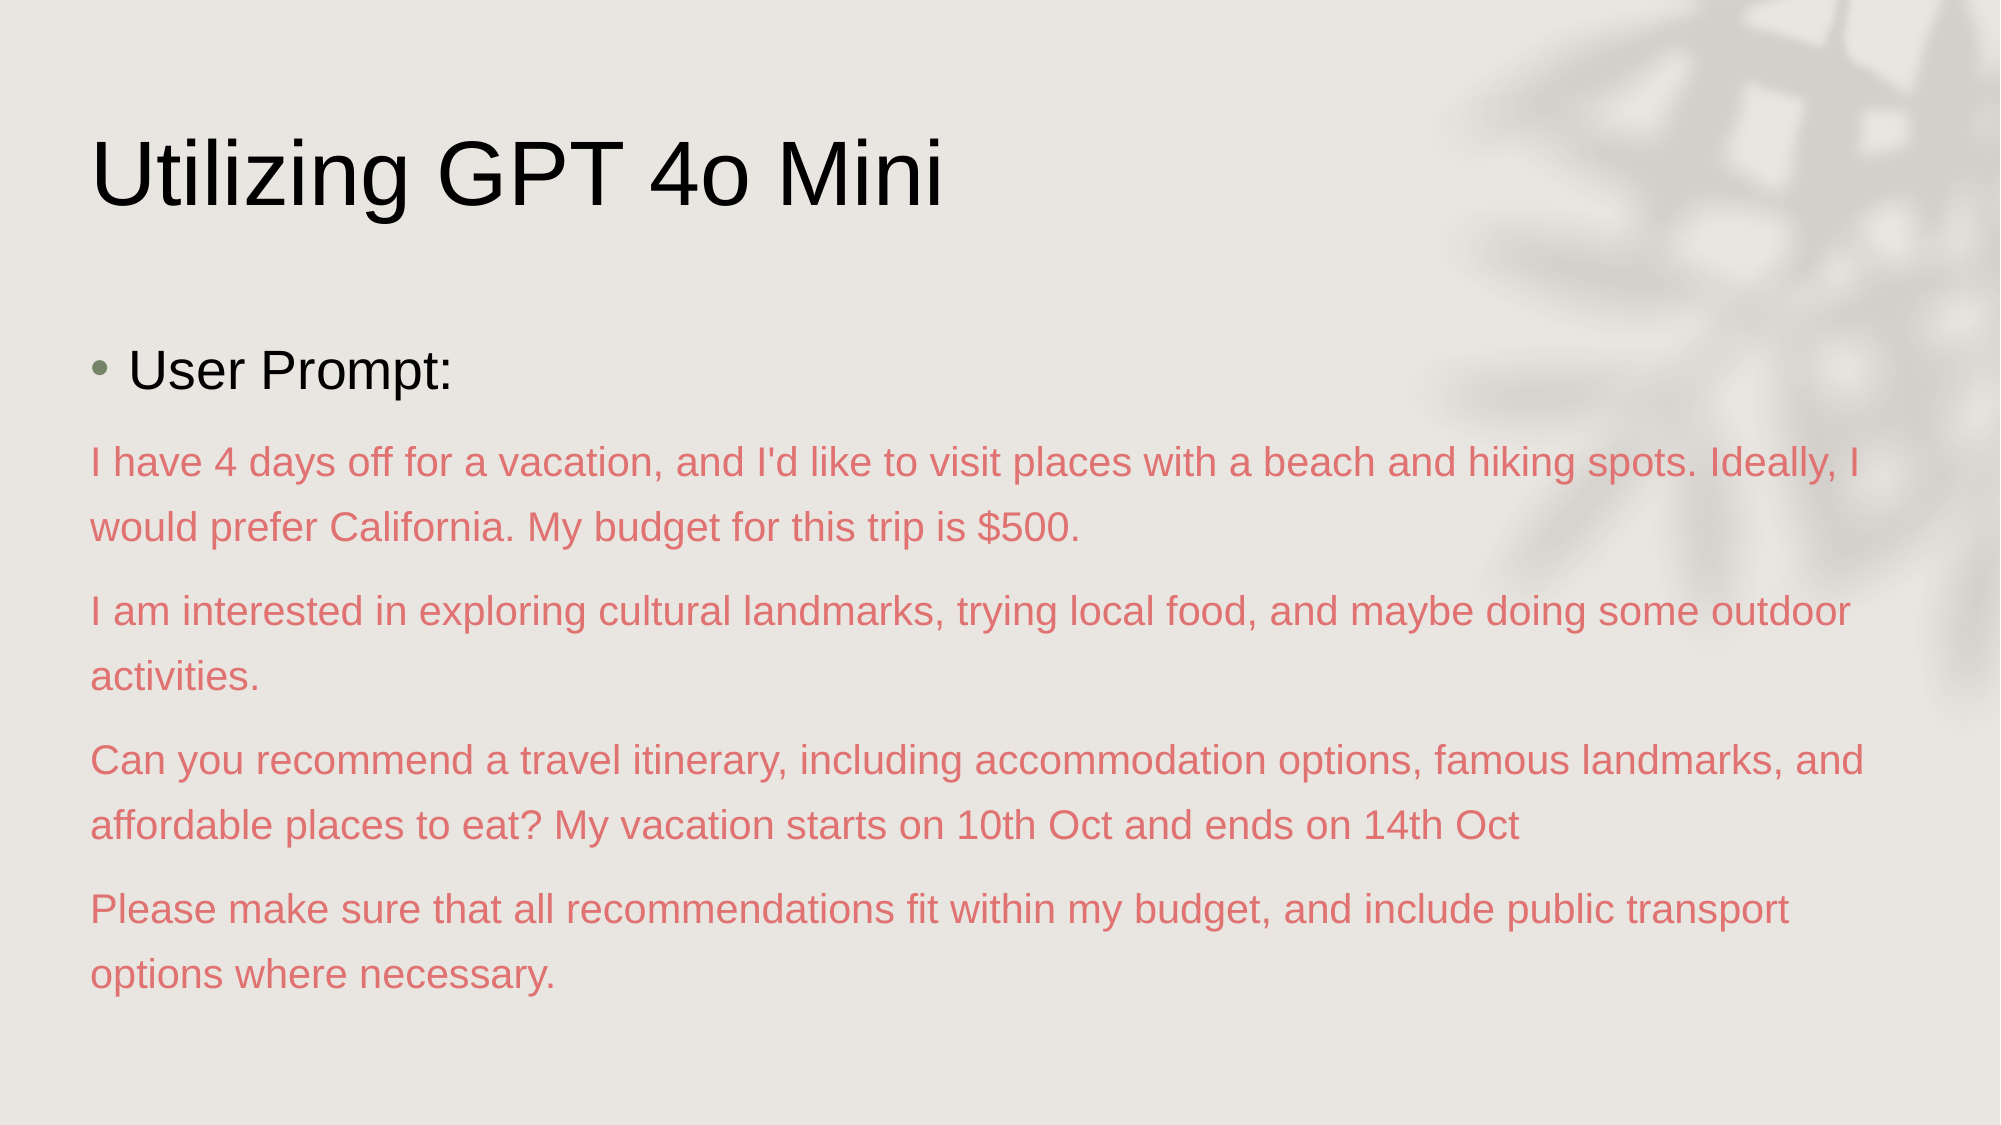

# Utilizing GPT 4o Mini
User Prompt:
I have 4 days off for a vacation, and I'd like to visit places with a beach and hiking spots. Ideally, I would prefer California. My budget for this trip is $500.
I am interested in exploring cultural landmarks, trying local food, and maybe doing some outdoor activities.
Can you recommend a travel itinerary, including accommodation options, famous landmarks, and affordable places to eat? My vacation starts on 10th Oct and ends on 14th Oct
Please make sure that all recommendations fit within my budget, and include public transport options where necessary.